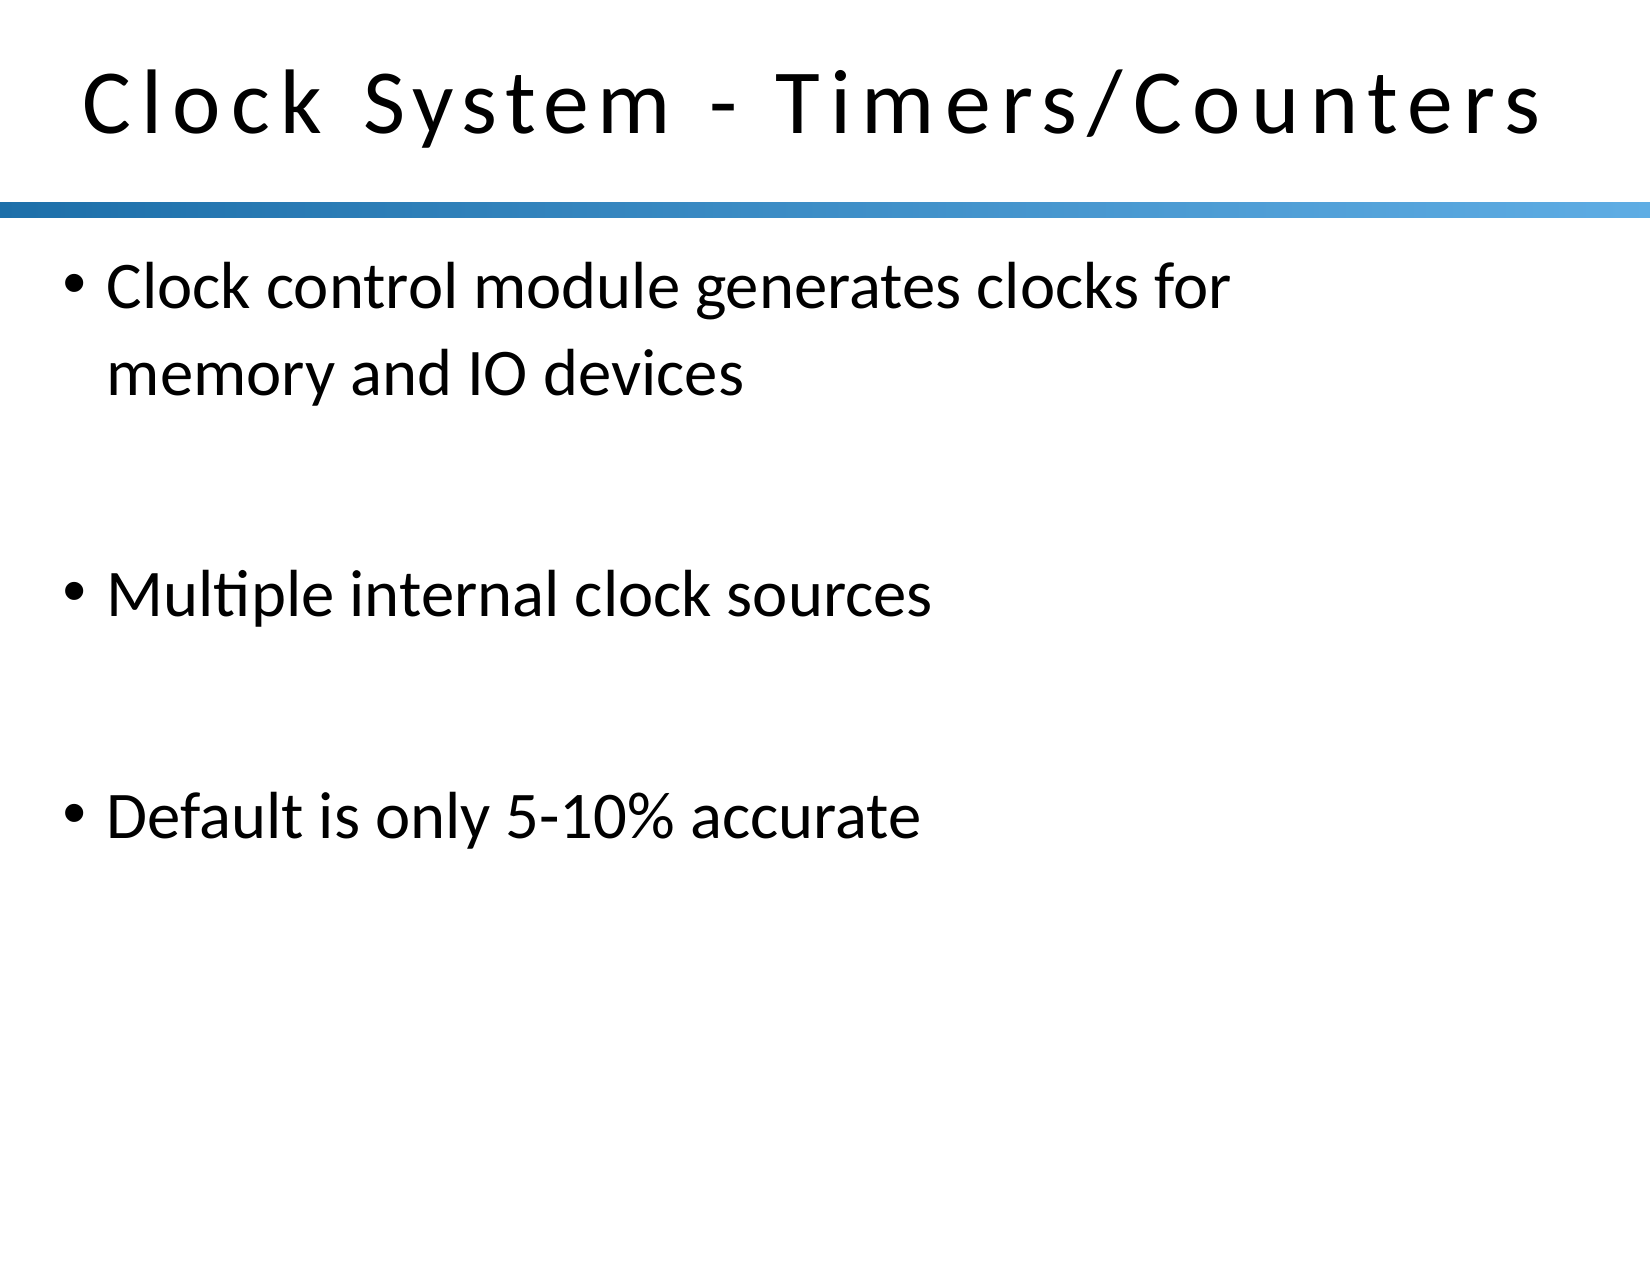

# Clock System - Timers/Counters
Clock control module generates clocks for  memory and IO devices

Multiple internal clock sources

Default is only 5-10% accurate